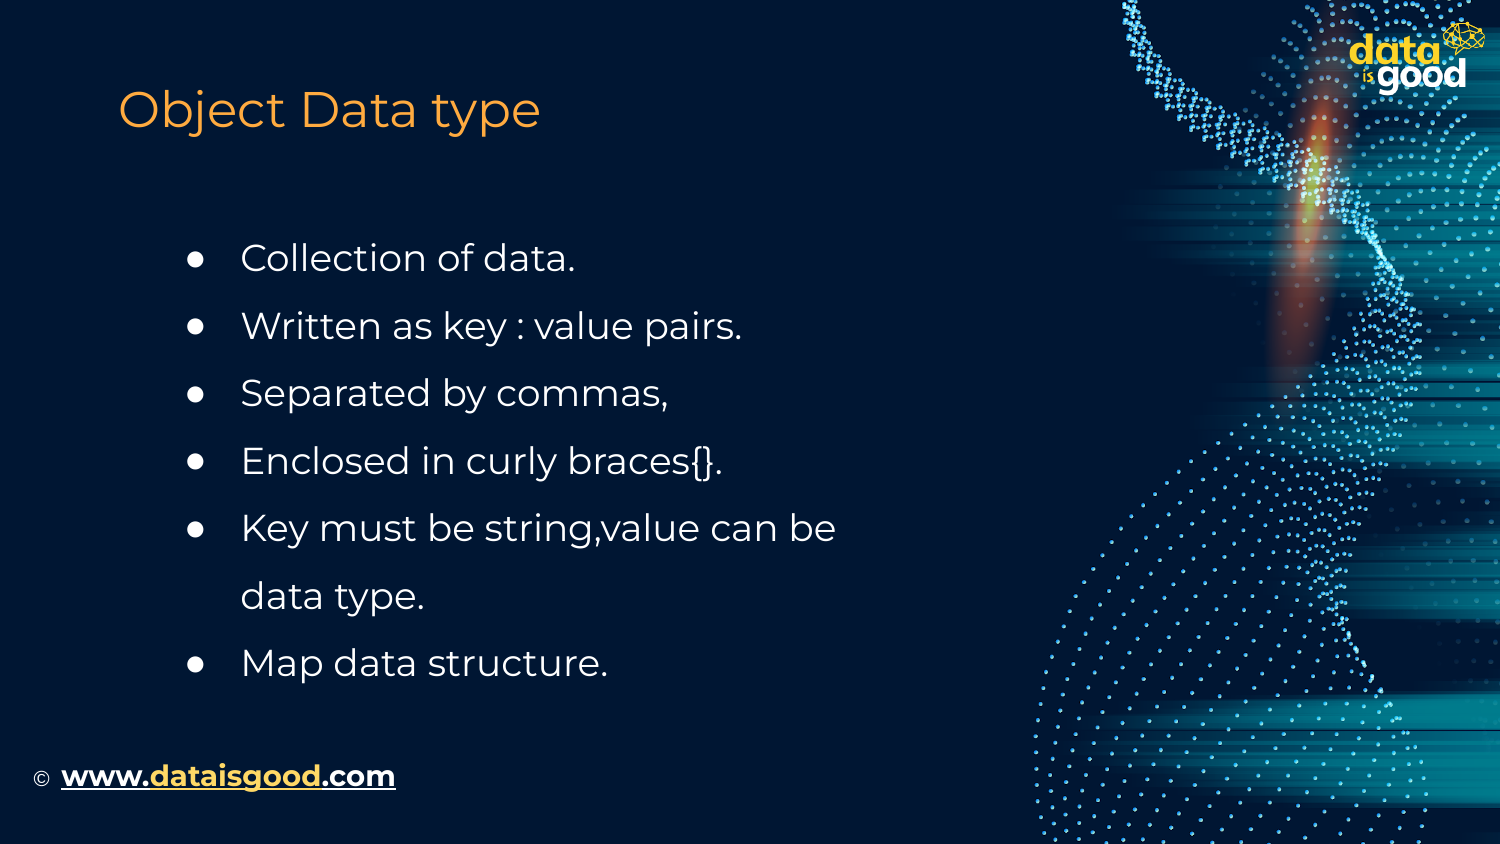

# Object Data type
Collection of data.
Written as key : value pairs.
Separated by commas,
Enclosed in curly braces{}.
Key must be string,value can be data type.
Map data structure.